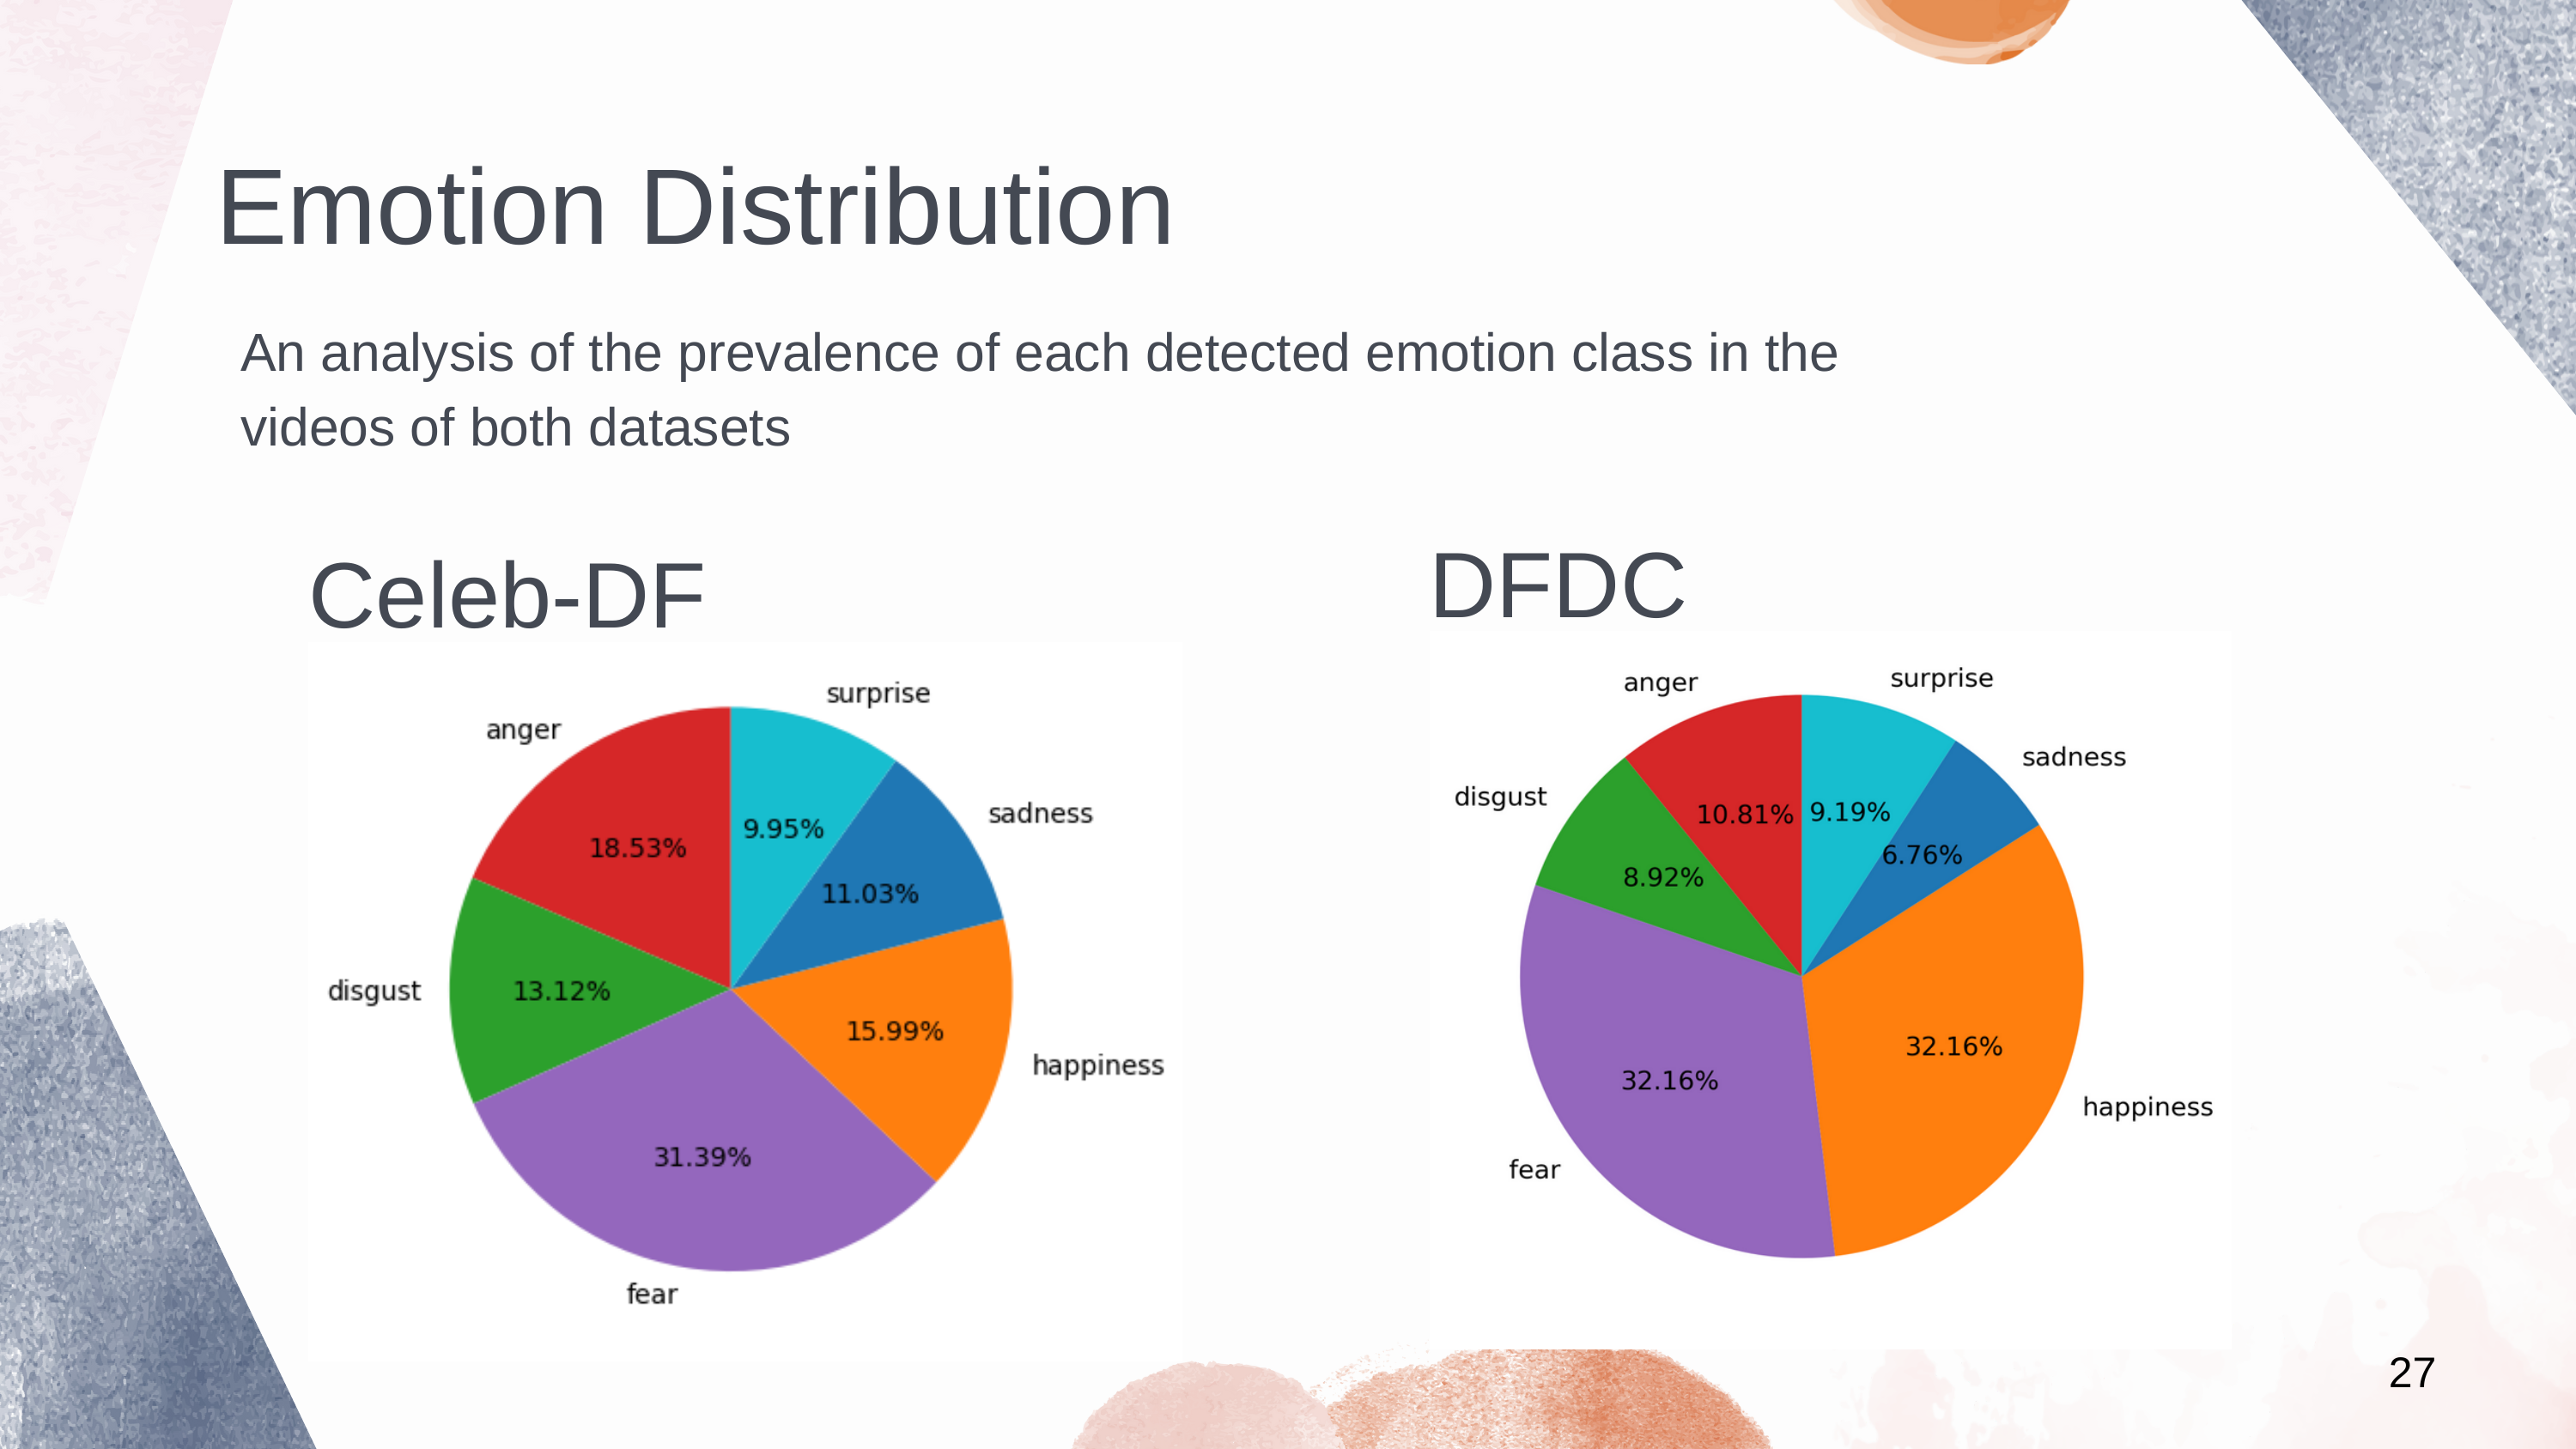

Emotion Distribution
An analysis of the prevalence of each detected emotion class in the videos of both datasets
DFDC
Celeb-DF

27